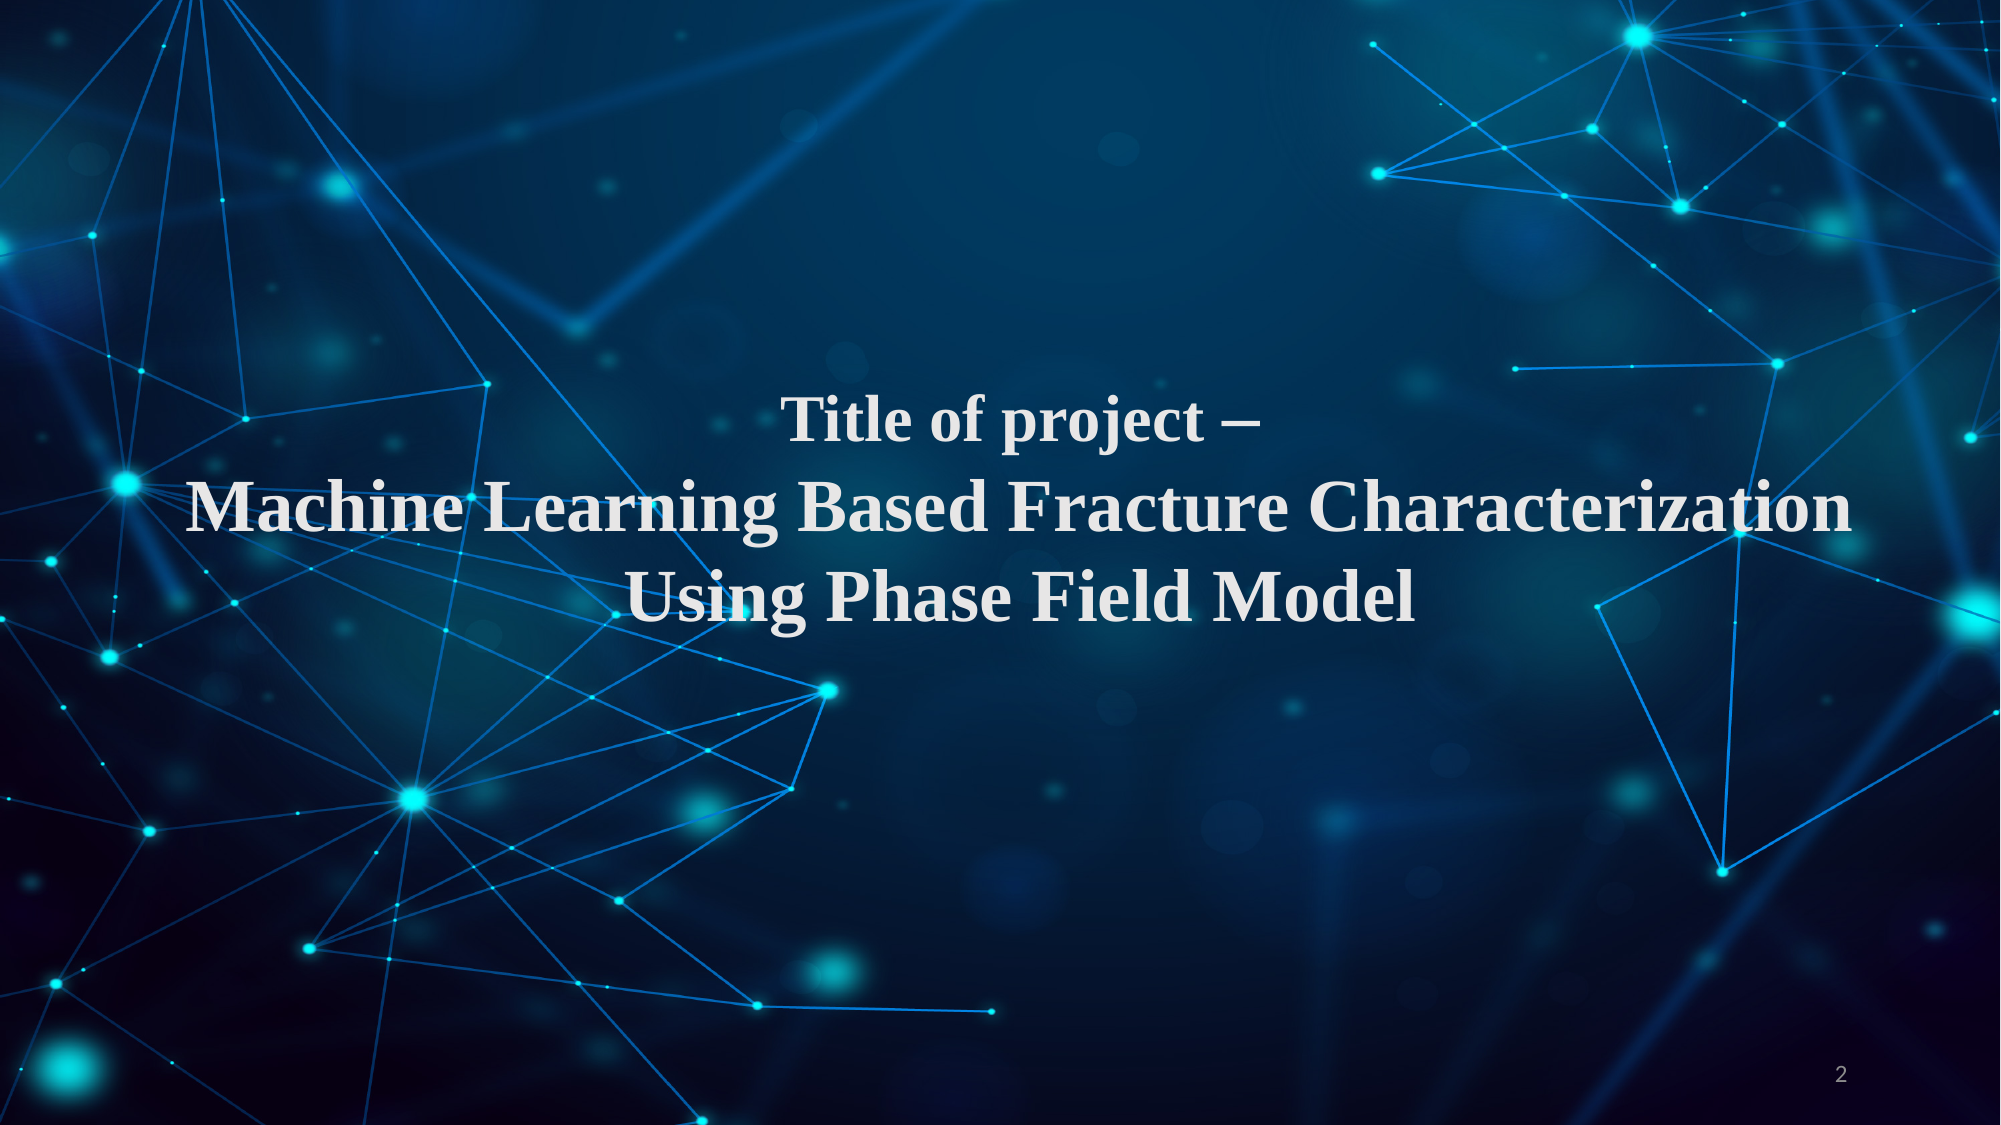

Title of project –
Machine Learning Based Fracture Characterization Using Phase Field Model
2